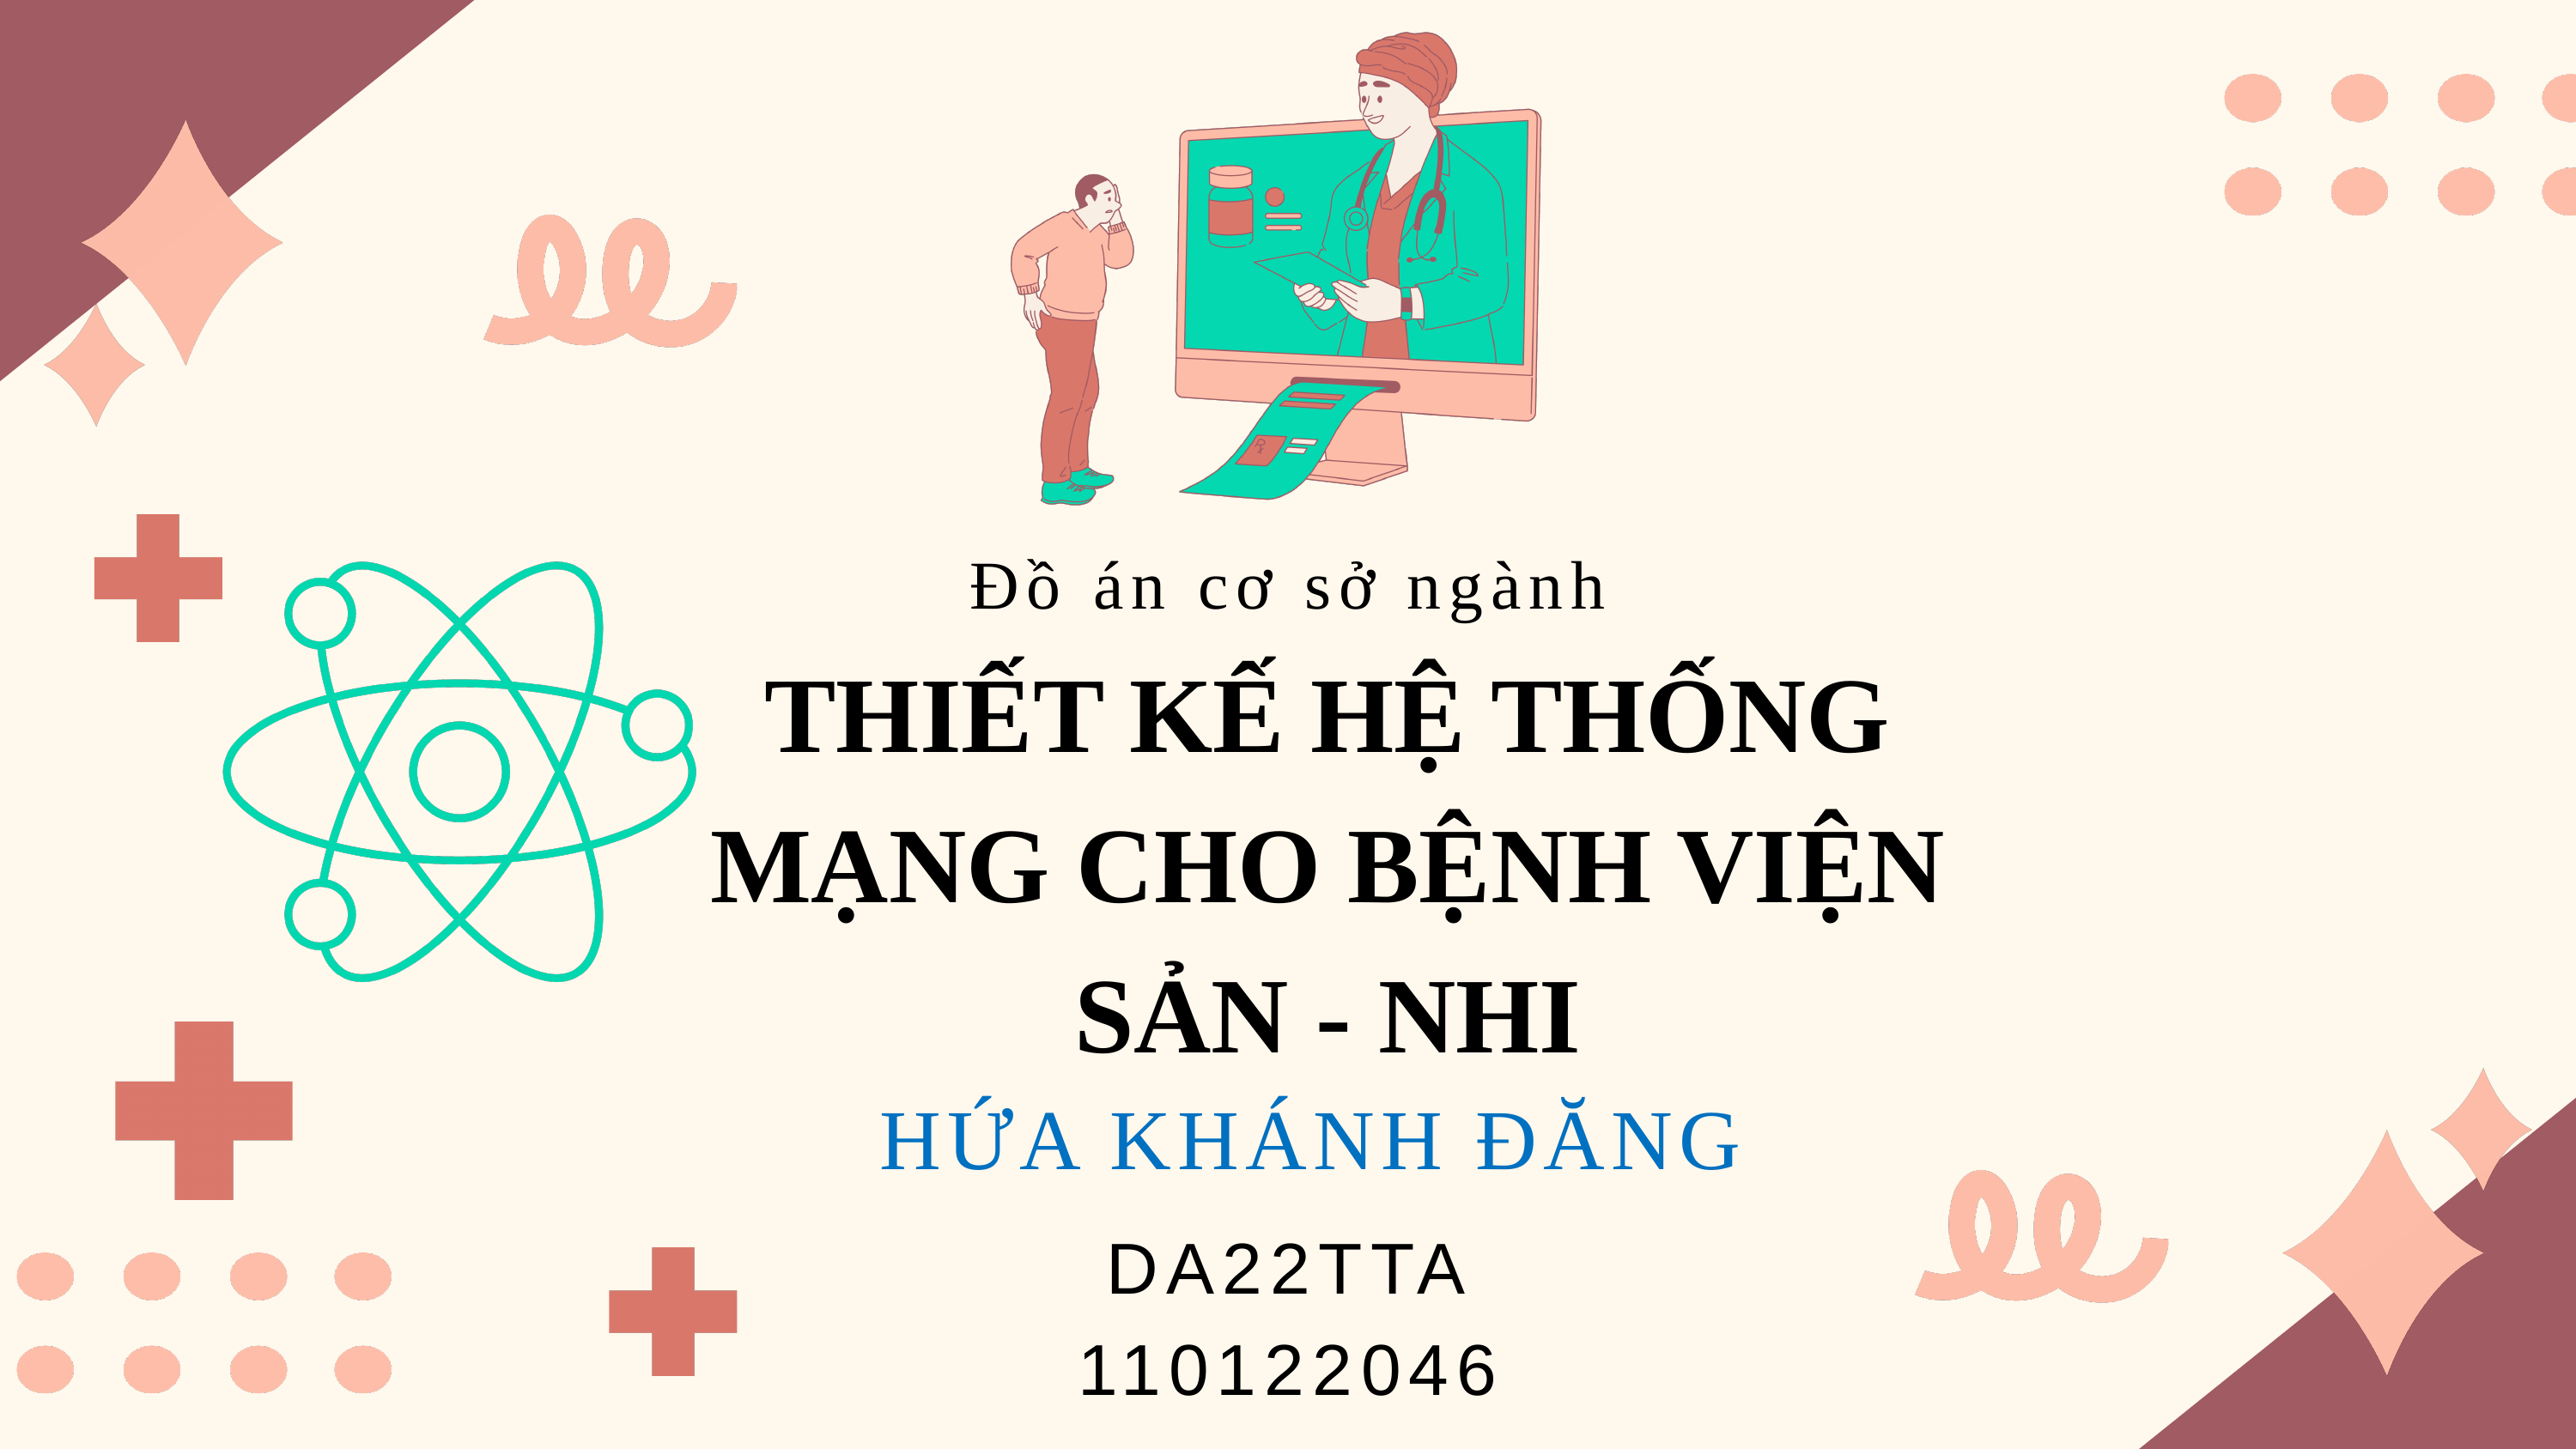

Đồ án cơ sở ngành
THIẾT KẾ HỆ THỐNG MẠNG CHO BỆNH VIỆN SẢN - NHI

HỨA KHÁNH ĐĂNG

DA22TTA 110122046